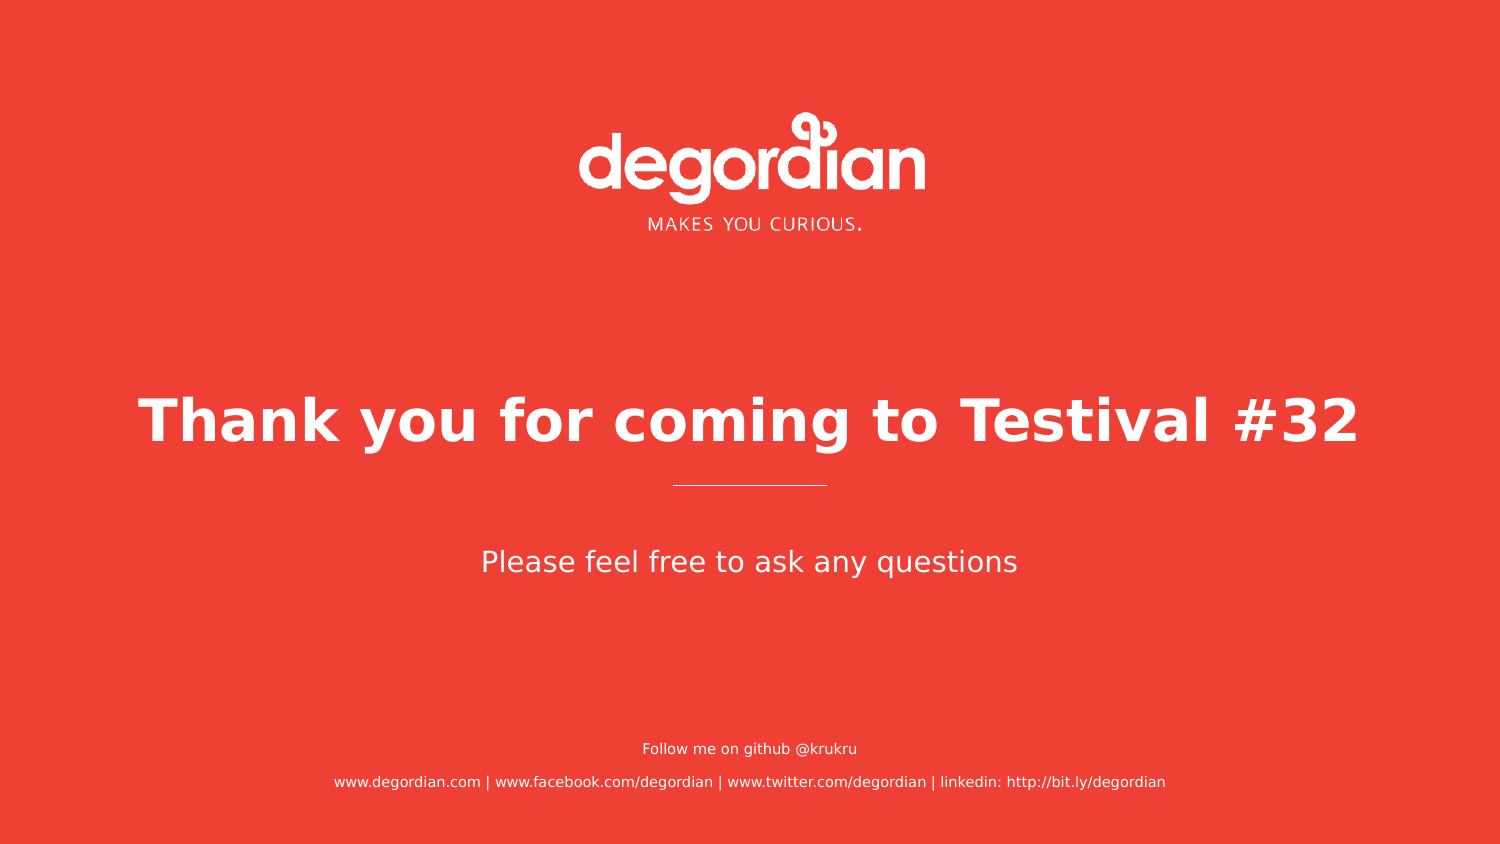

# Thank you for coming to Testival #32
Please feel free to ask any questions

Follow me on github @krukru